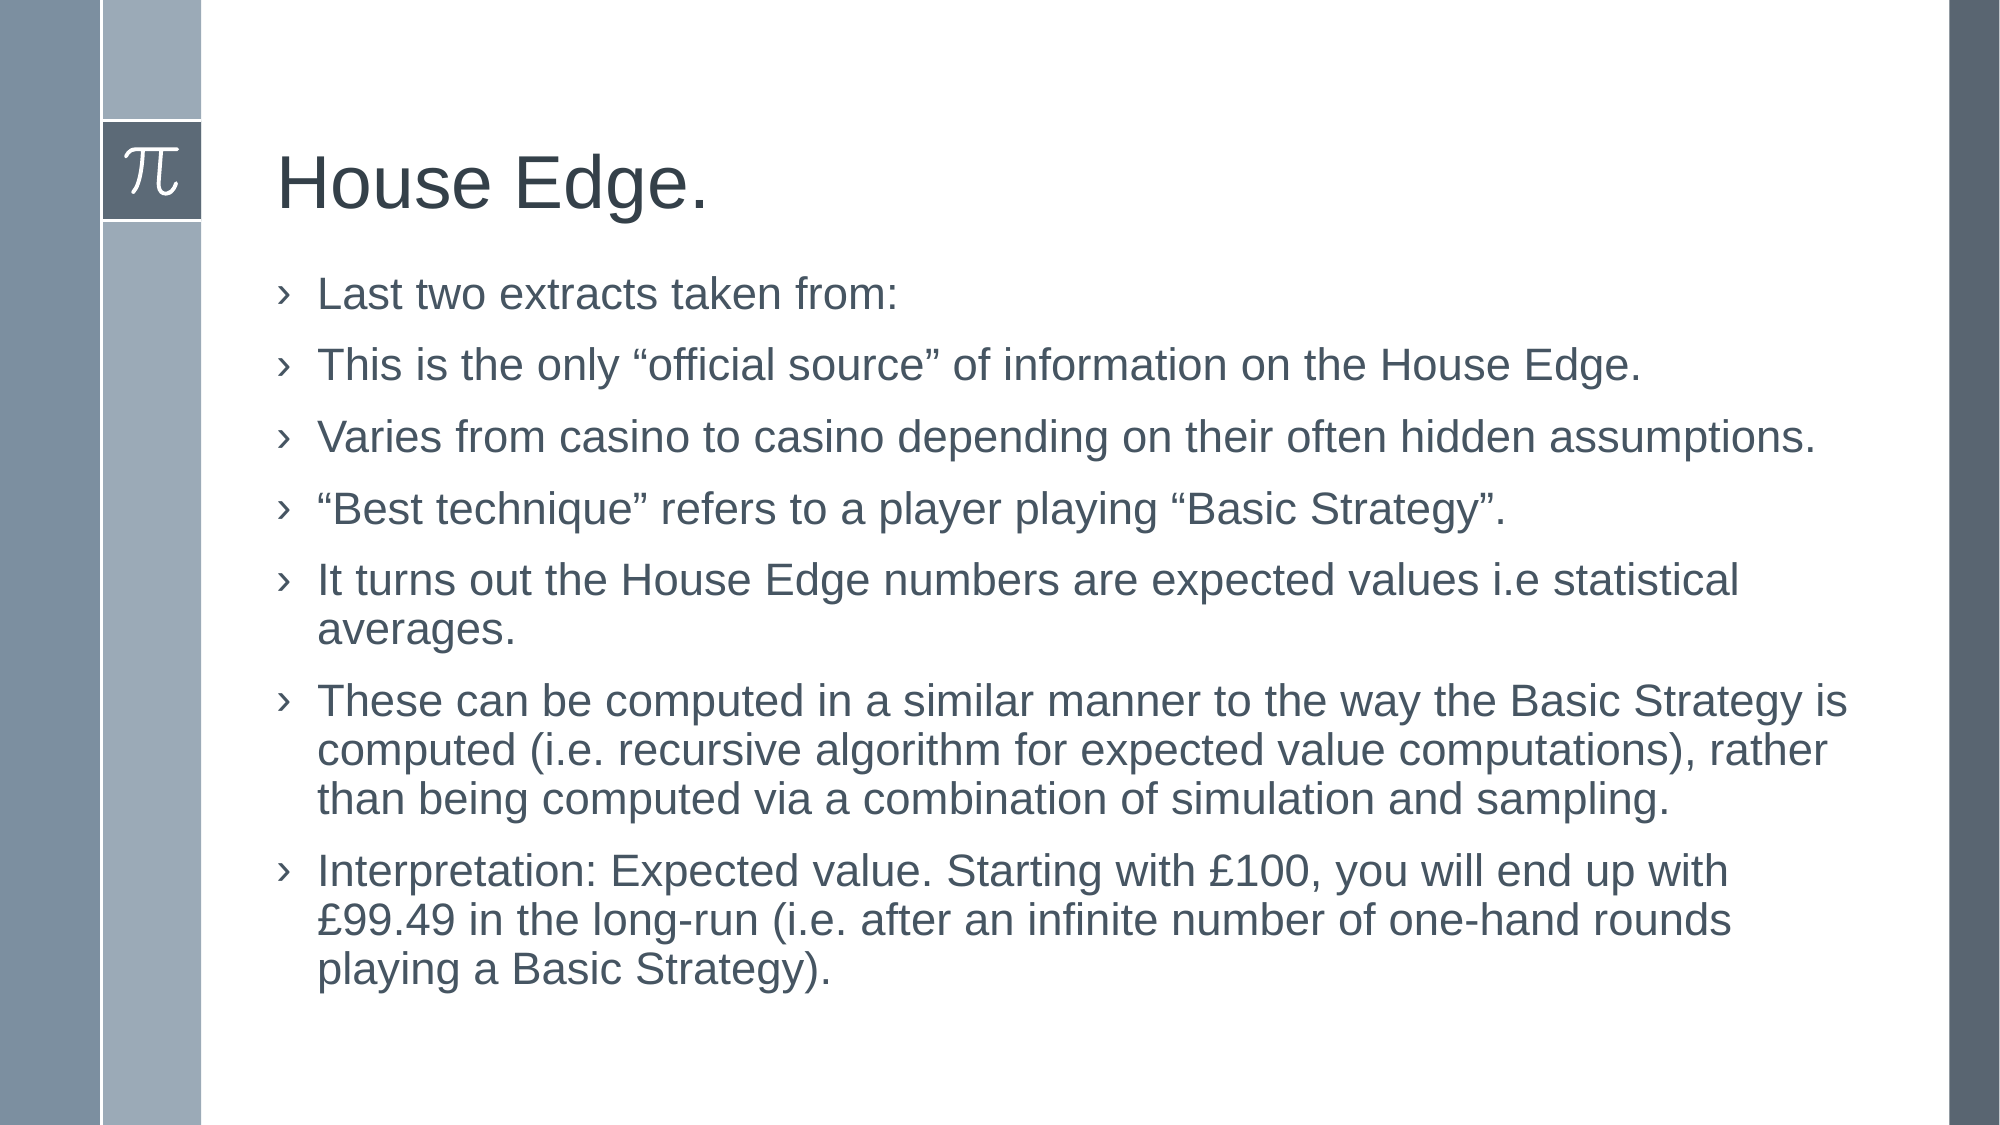

# House Edge.
Last two extracts taken from:
This is the only “official source” of information on the House Edge.
Varies from casino to casino depending on their often hidden assumptions.
“Best technique” refers to a player playing “Basic Strategy”.
It turns out the House Edge numbers are expected values i.e statistical averages.
These can be computed in a similar manner to the way the Basic Strategy is computed (i.e. recursive algorithm for expected value computations), rather than being computed via a combination of simulation and sampling.
Interpretation: Expected value. Starting with £100, you will end up with £99.49 in the long-run (i.e. after an infinite number of one-hand rounds playing a Basic Strategy).